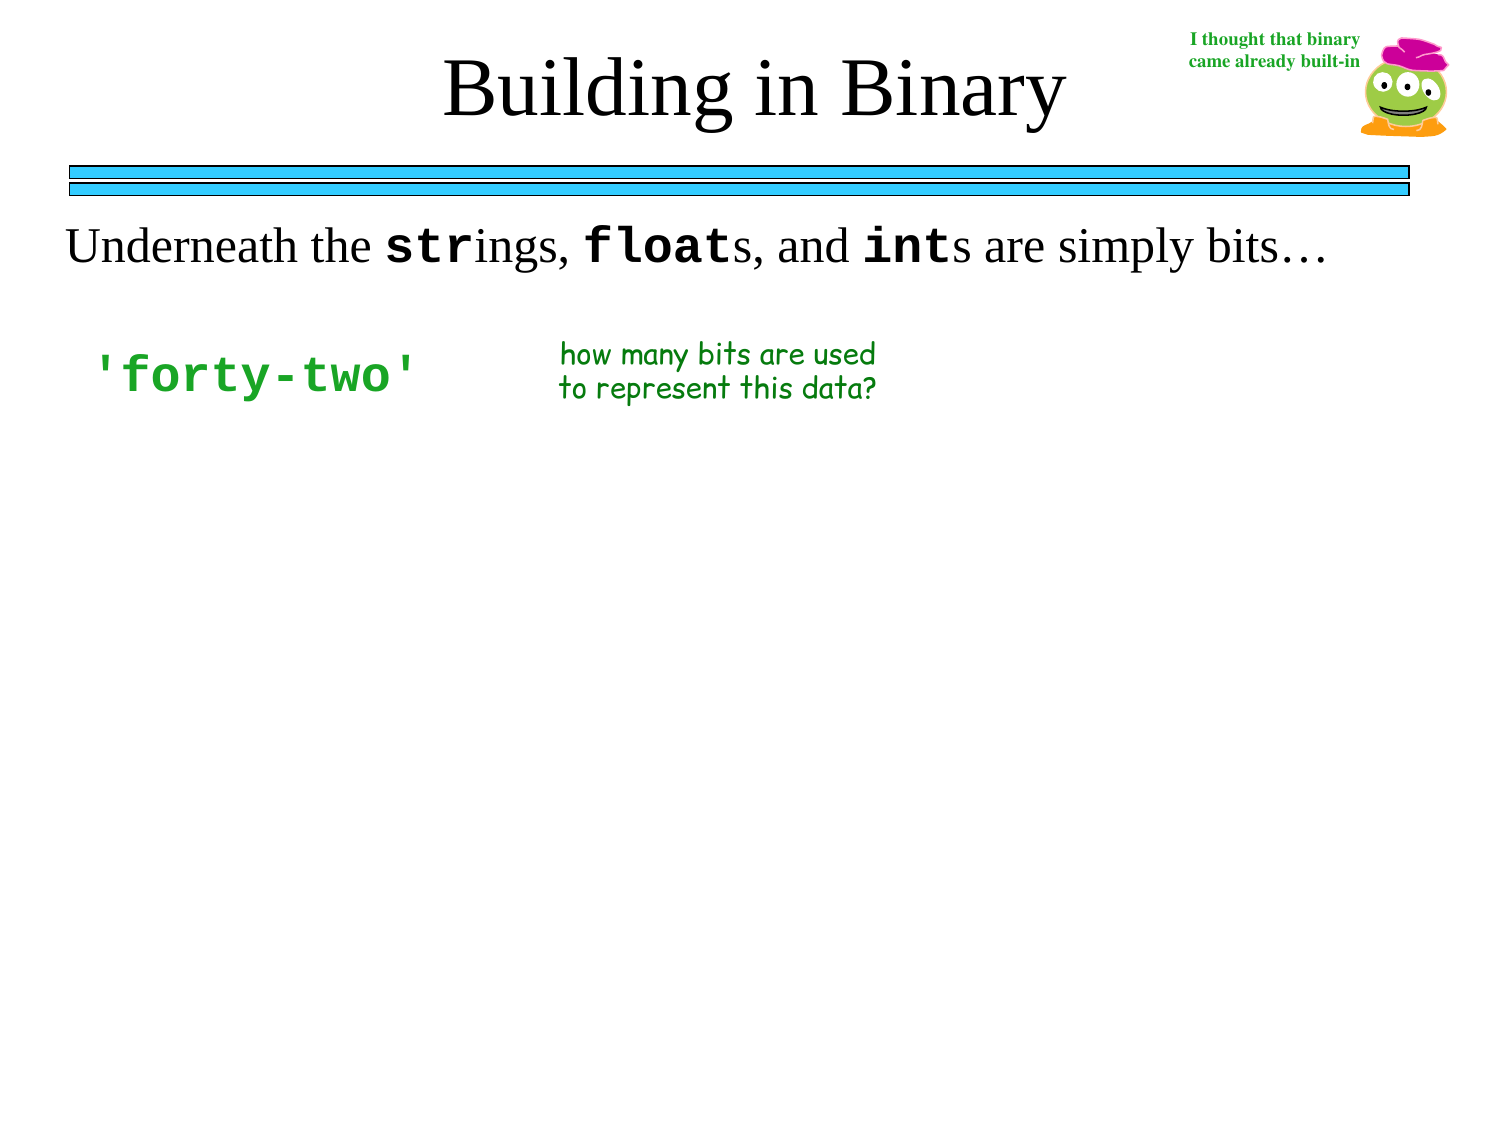

I thought that binary came already built-in
Building in Binary

Underneath the strings, floats, and ints are simply bits…
how many bits are used to represent this data?
'forty-two'